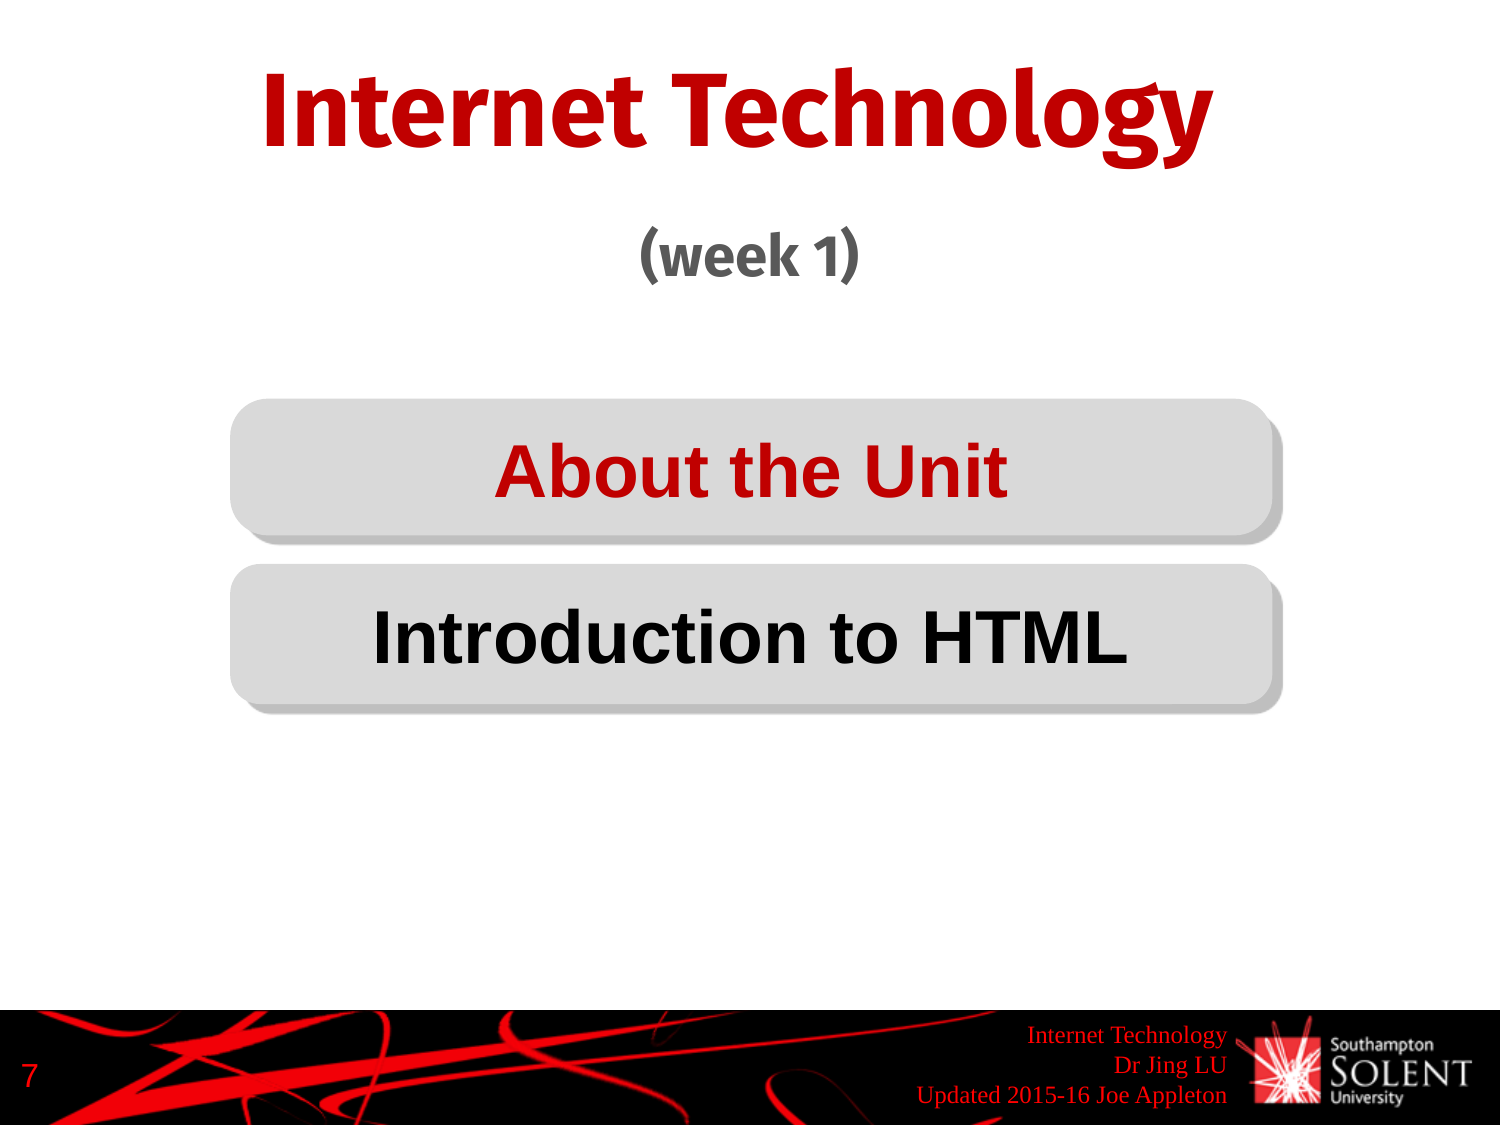

# Internet Technology (week 1)
About the Unit
Introduction to HTML